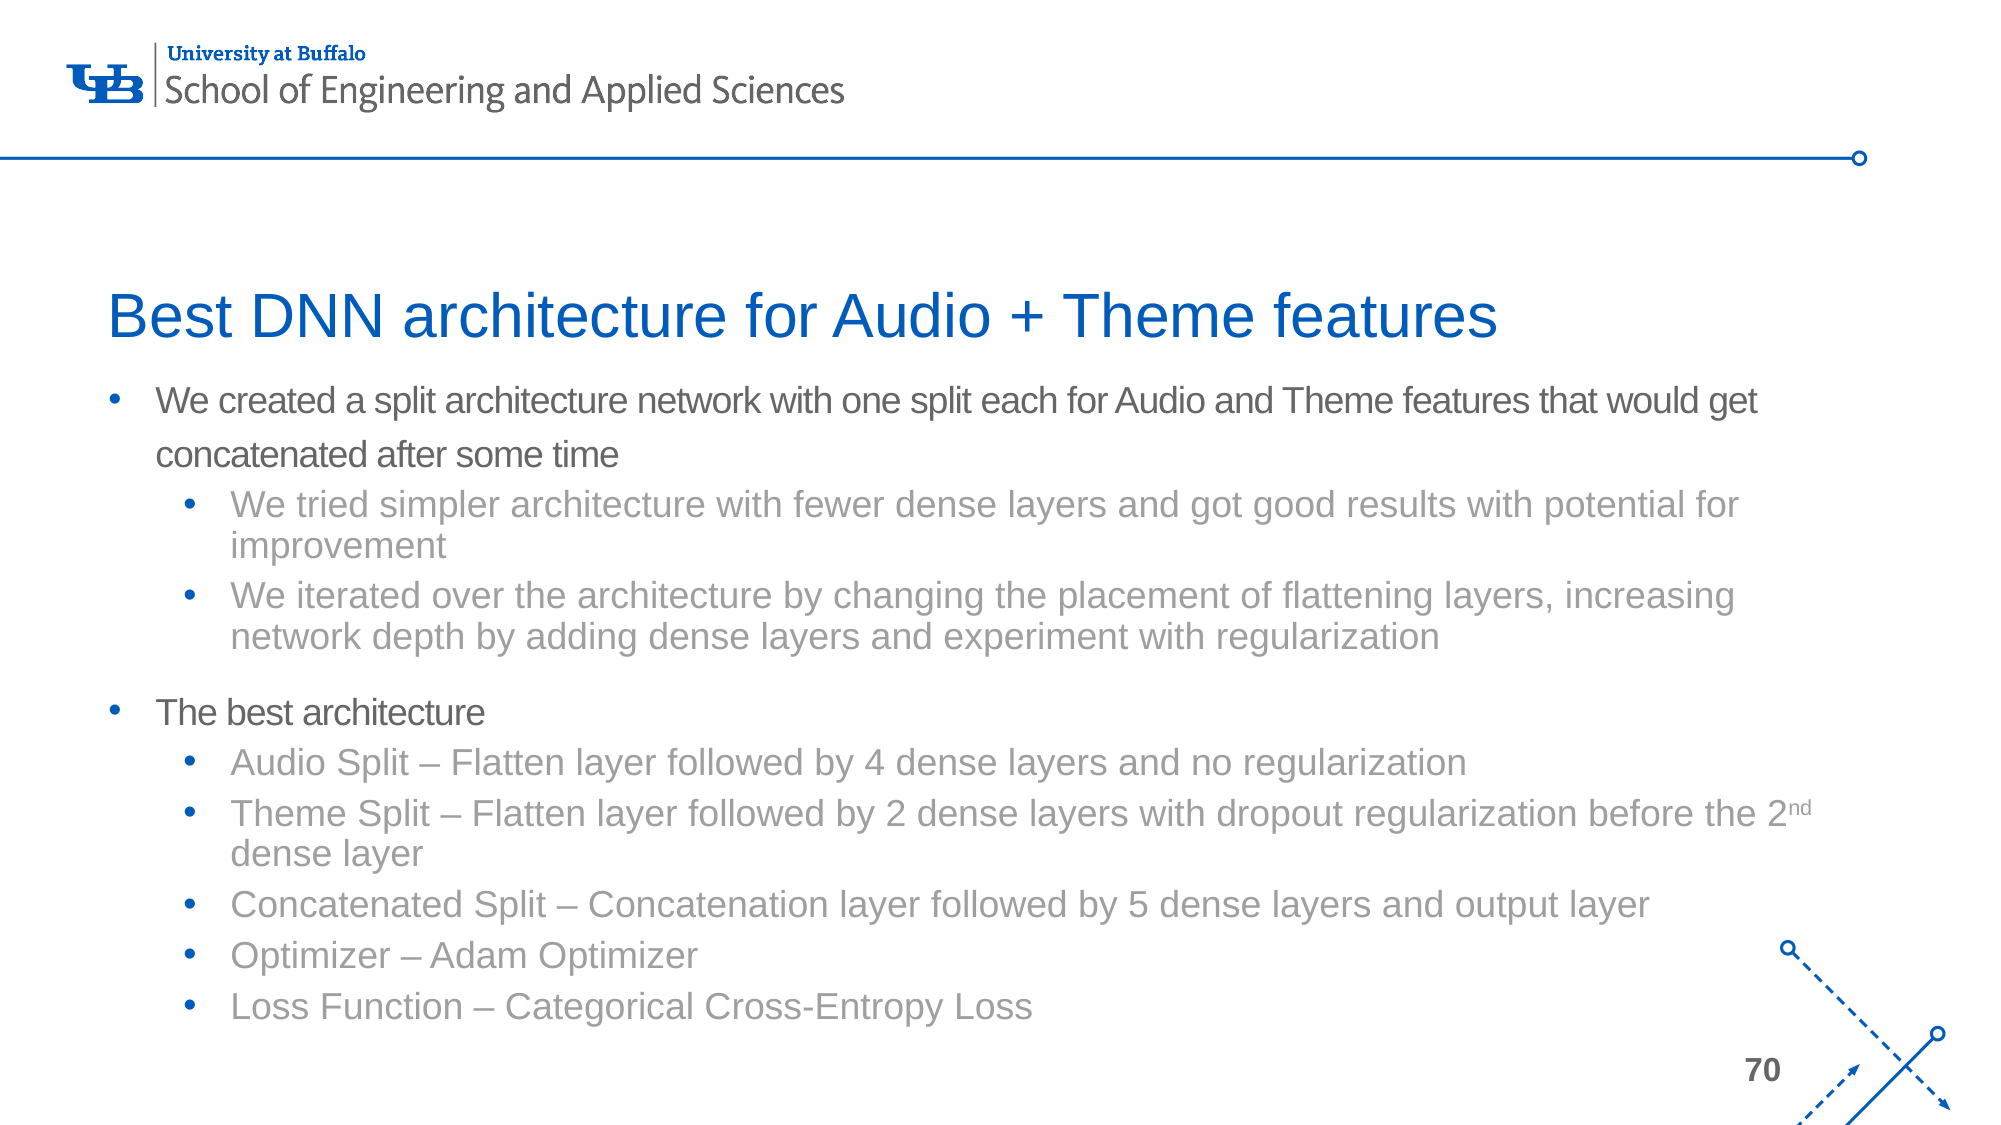

# Best DNN architecture for Audio + Theme features
We created a split architecture network with one split each for Audio and Theme features that would get concatenated after some time
We tried simpler architecture with fewer dense layers and got good results with potential for improvement
We iterated over the architecture by changing the placement of flattening layers, increasing network depth by adding dense layers and experiment with regularization
The best architecture
Audio Split – Flatten layer followed by 4 dense layers and no regularization
Theme Split – Flatten layer followed by 2 dense layers with dropout regularization before the 2nd dense layer
Concatenated Split – Concatenation layer followed by 5 dense layers and output layer
Optimizer – Adam Optimizer
Loss Function – Categorical Cross-Entropy Loss